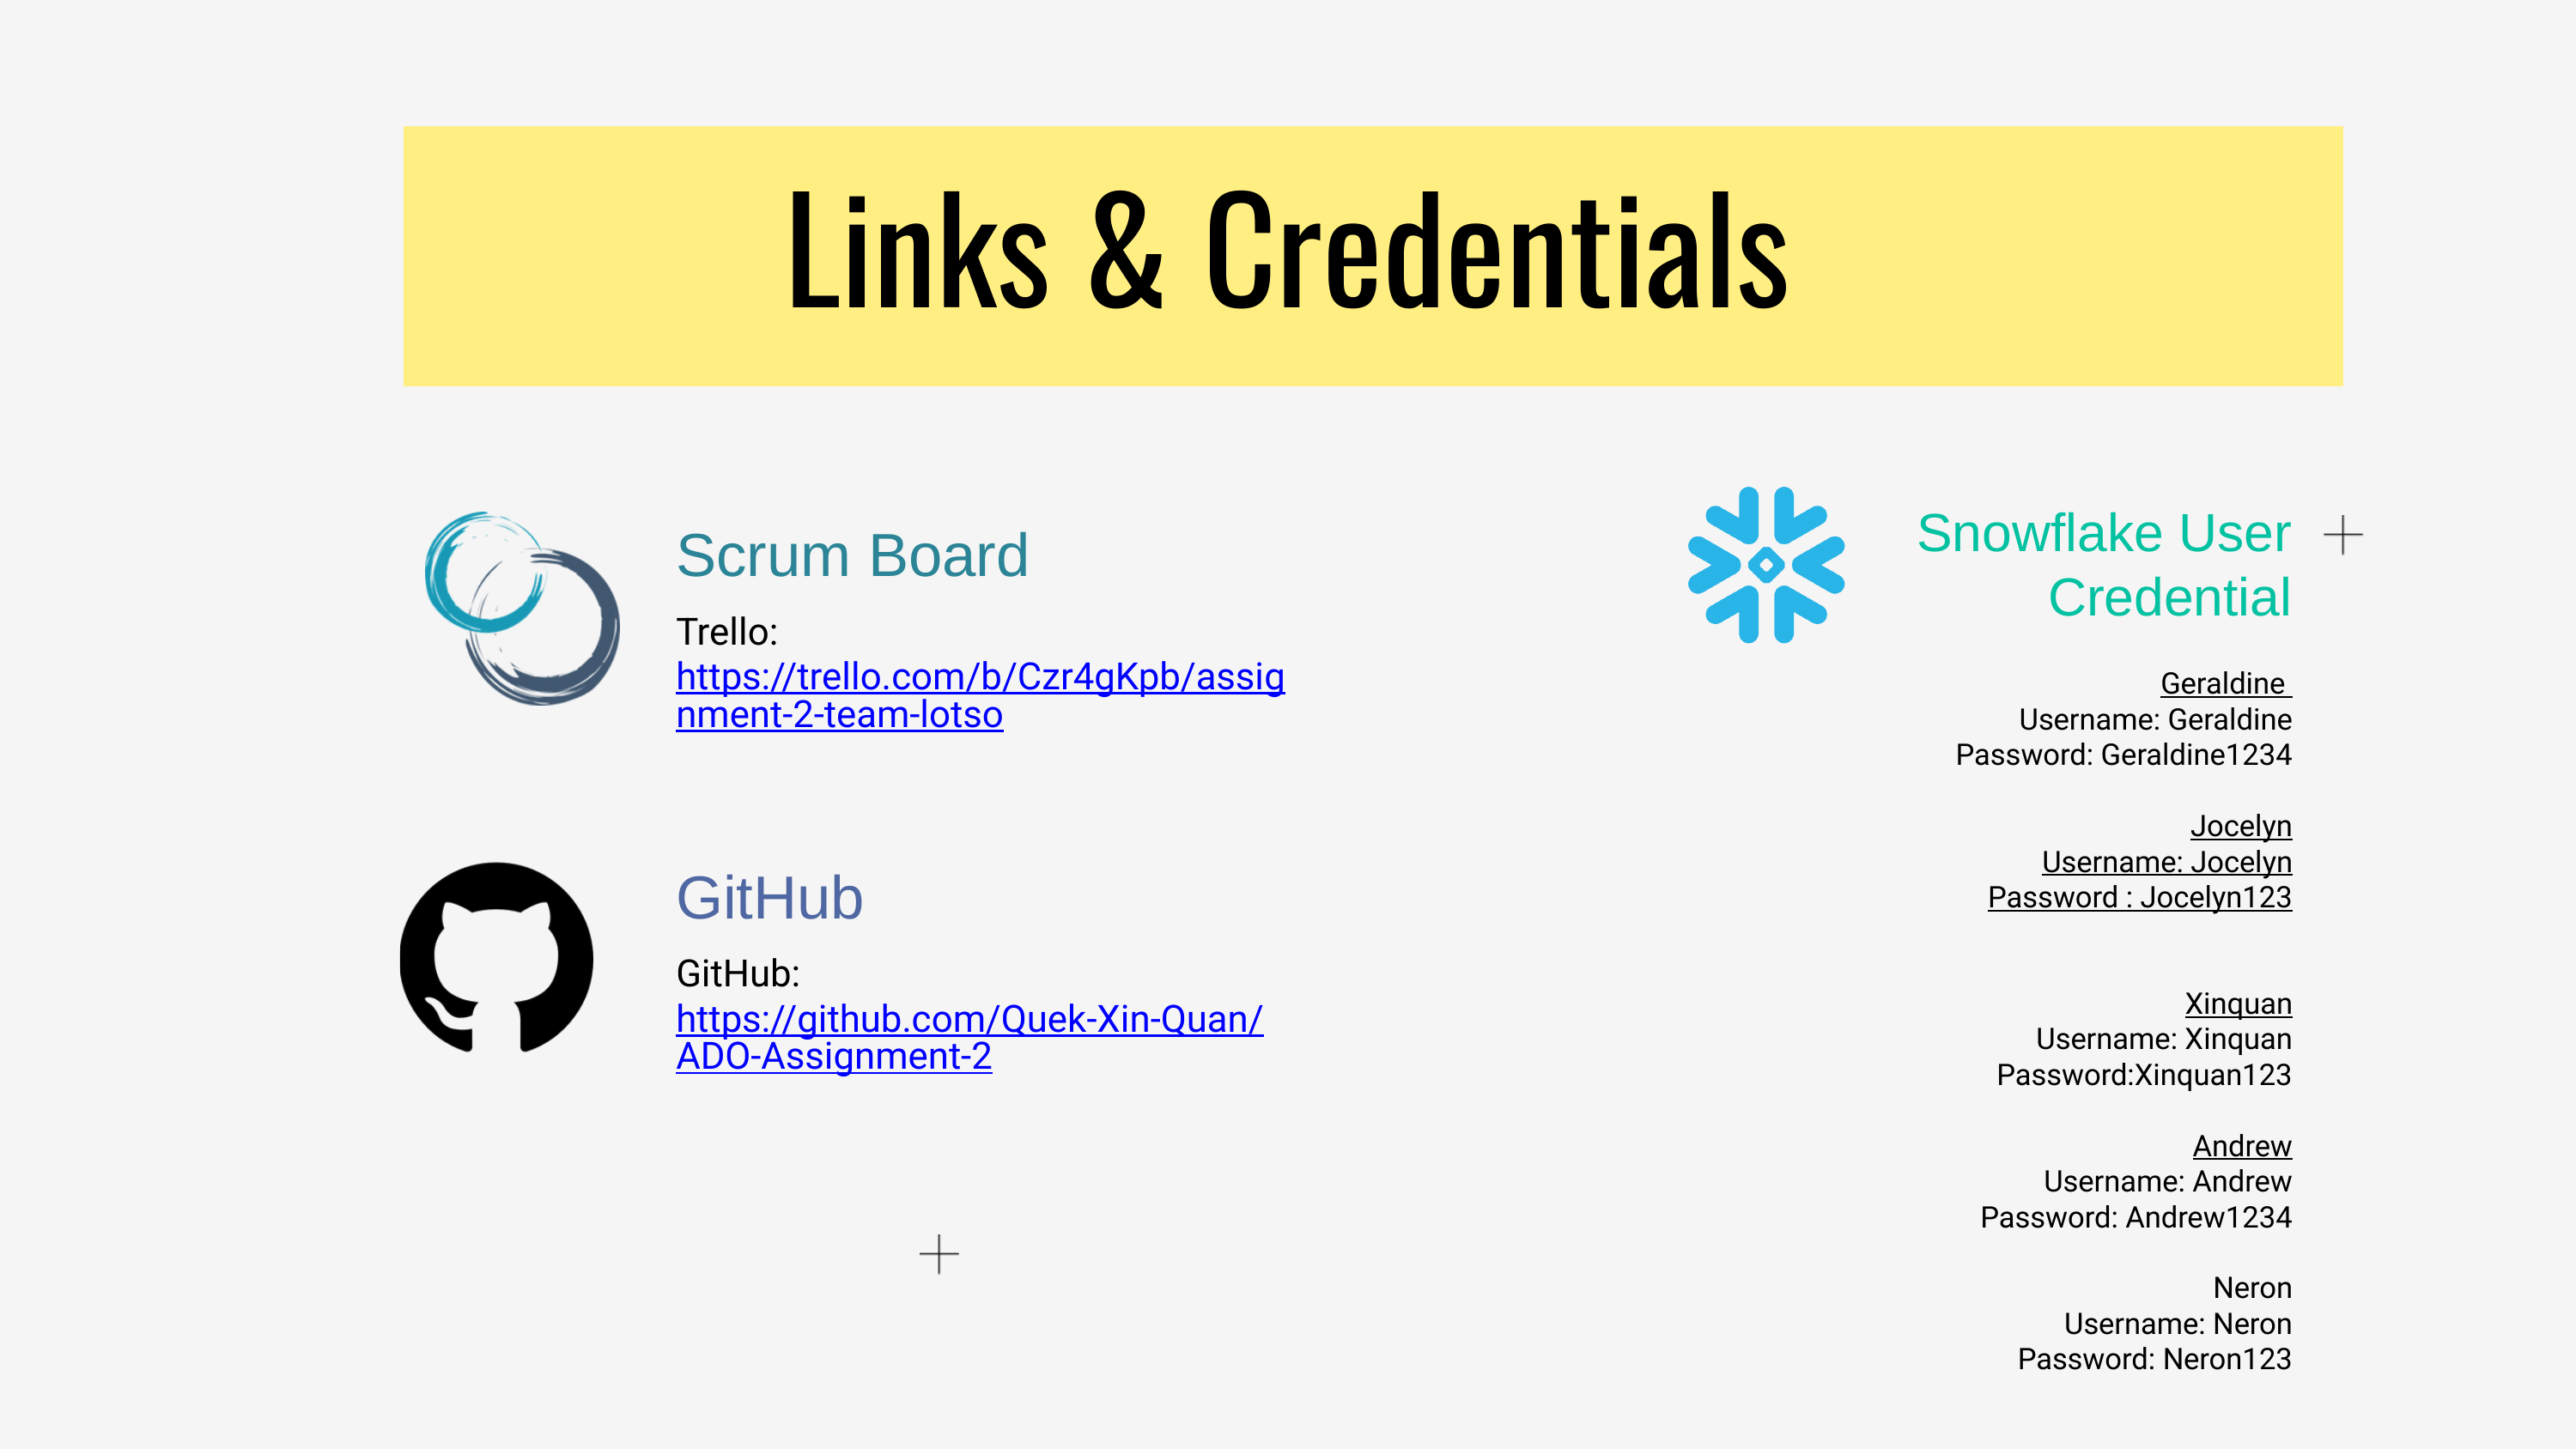

Links & Credentials

Snowflake User Credential

Scrum Board
Trello: https://trello.com/b/Czr4gKpb/assignment-2-team-lotso

Geraldine
Username: Geraldine
Password: Geraldine1234

Jocelyn
Username: Jocelyn
Password : Jocelyn123

Xinquan
Username: Xinquan
Password:Xinquan123

Andrew
Username: Andrew
Password: Andrew1234

Neron
Username: Neron
Password: Neron123

GitHub

GitHub:
https://github.com/Quek-Xin-Quan/ADO-Assignment-2